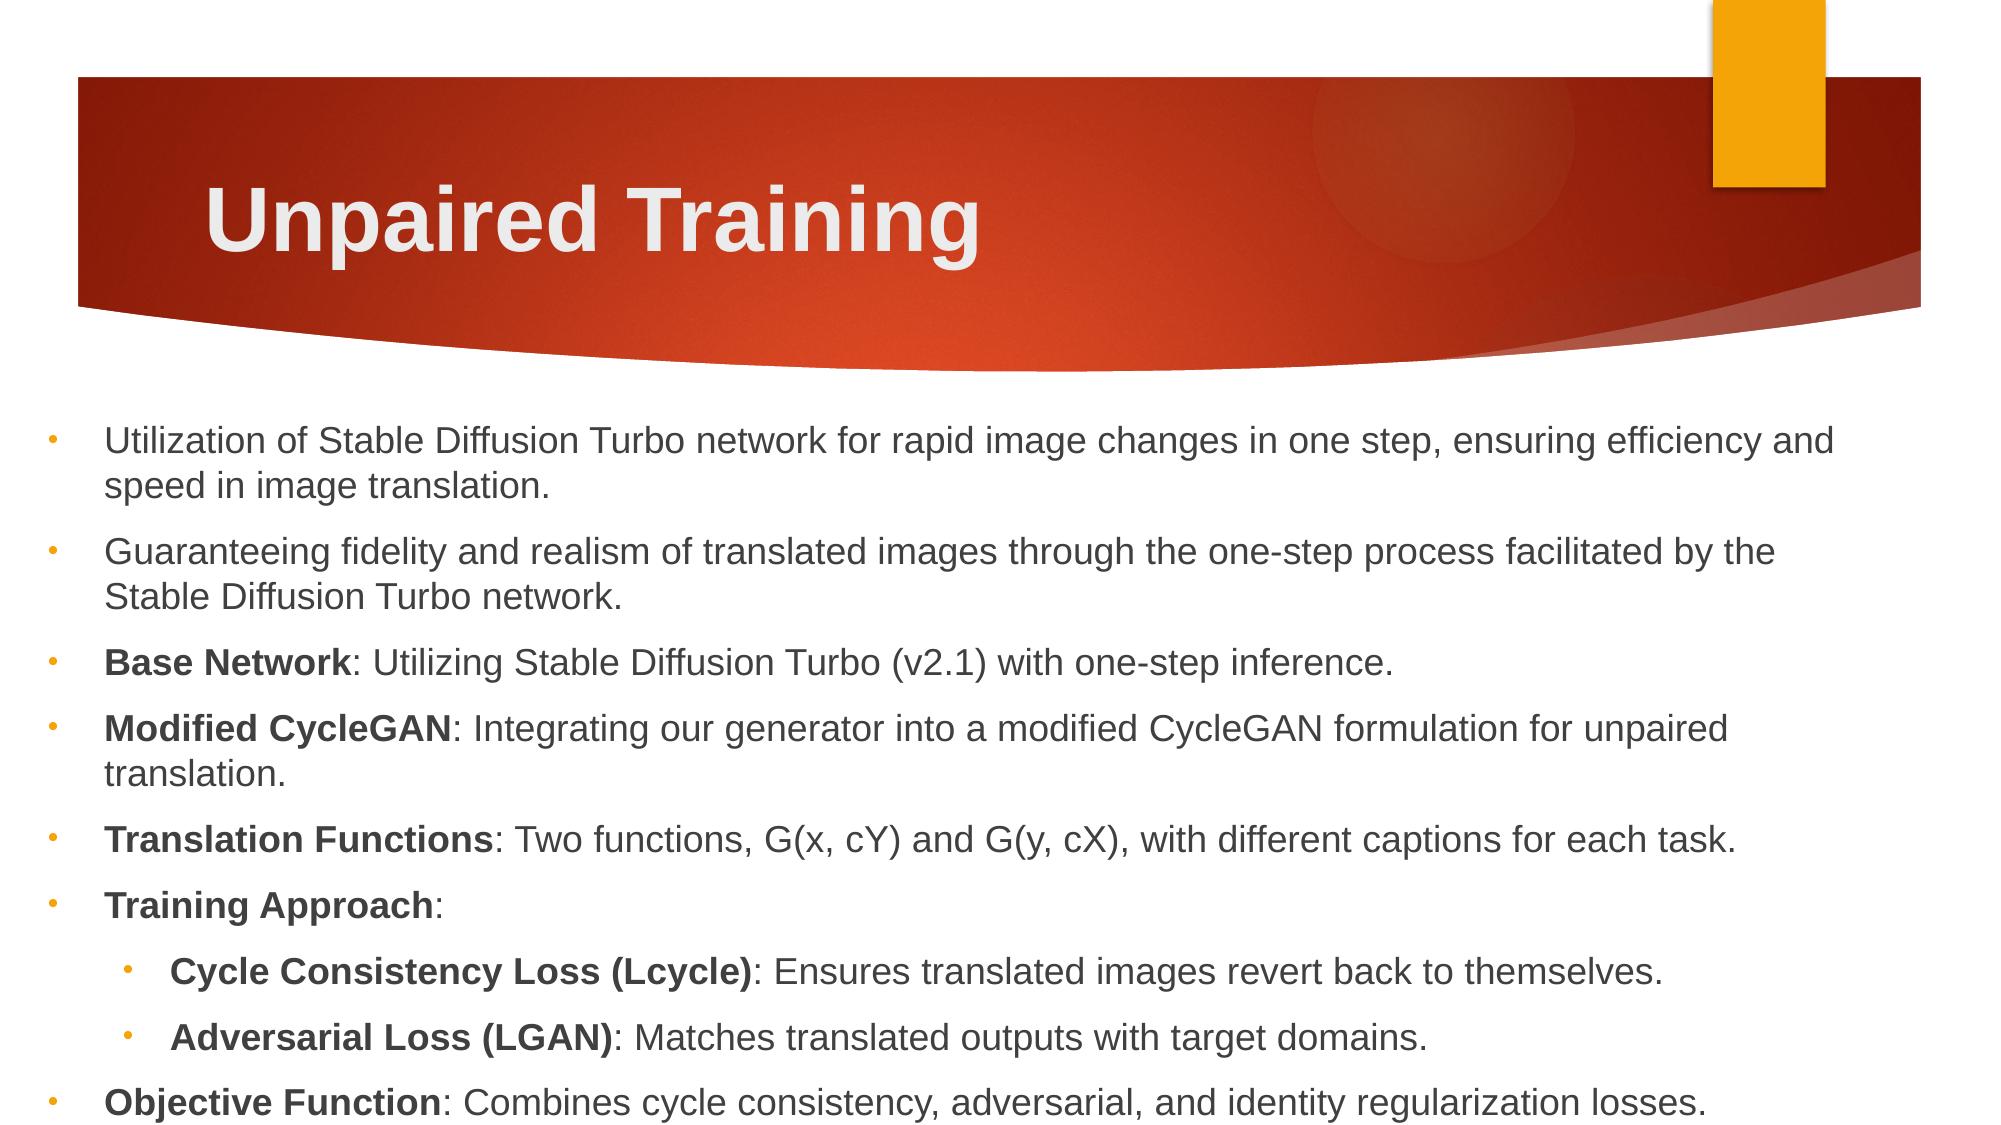

# Unpaired Training

Utilization of Stable Diffusion Turbo network for rapid image changes in one step, ensuring efficiency and speed in image translation.
Guaranteeing fidelity and realism of translated images through the one-step process facilitated by the Stable Diffusion Turbo network.
Base Network: Utilizing Stable Diffusion Turbo (v2.1) with one-step inference.
Modified CycleGAN: Integrating our generator into a modified CycleGAN formulation for unpaired translation.
Translation Functions: Two functions, G(x, cY) and G(y, cX), with different captions for each task.
Training Approach:
Cycle Consistency Loss (Lcycle): Ensures translated images revert back to themselves.
Adversarial Loss (LGAN): Matches translated outputs with target domains.
Objective Function: Combines cycle consistency, adversarial, and identity regularization losses.